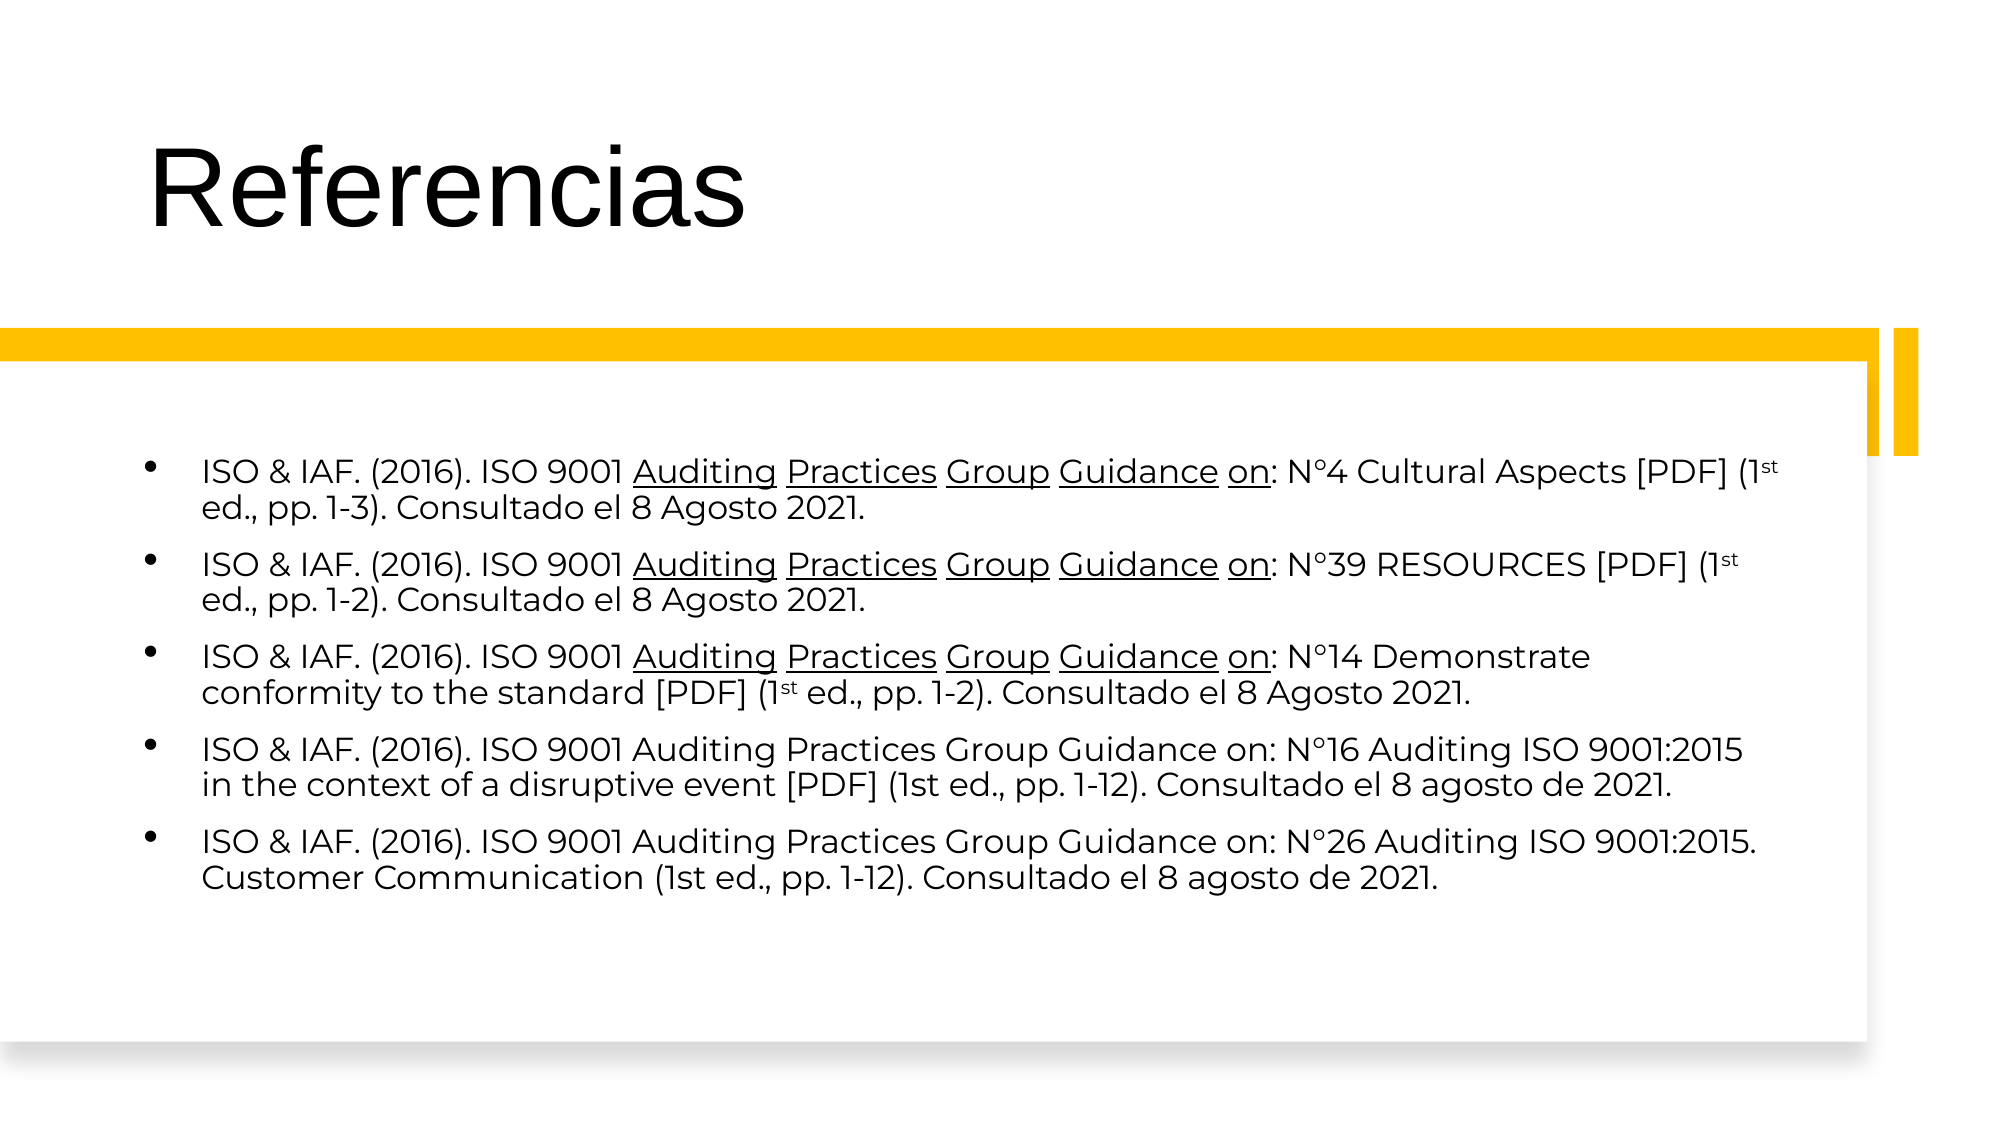

# Referencias

ISO & IAF. (2016). ISO 9001 Auditing Practices Group Guidance on: N°4 Cultural Aspects [PDF] (1st ed., pp. 1-3). Consultado el 8 Agosto 2021.
ISO & IAF. (2016). ISO 9001 Auditing Practices Group Guidance on: N°39 RESOURCES [PDF] (1st ed., pp. 1-2). Consultado el 8 Agosto 2021.
ISO & IAF. (2016). ISO 9001 Auditing Practices Group Guidance on: N°14 Demonstrate conformity to the standard [PDF] (1st ed., pp. 1-2). Consultado el 8 Agosto 2021.
ISO & IAF. (2016). ISO 9001 Auditing Practices Group Guidance on: N°16 Auditing ISO 9001:2015 in the context of a disruptive event [PDF] (1st ed., pp. 1-12). Consultado el 8 agosto de 2021.
ISO & IAF. (2016). ISO 9001 Auditing Practices Group Guidance on: N°26 Auditing ISO 9001:2015. Customer Communication (1st ed., pp. 1-12). Consultado el 8 agosto de 2021.